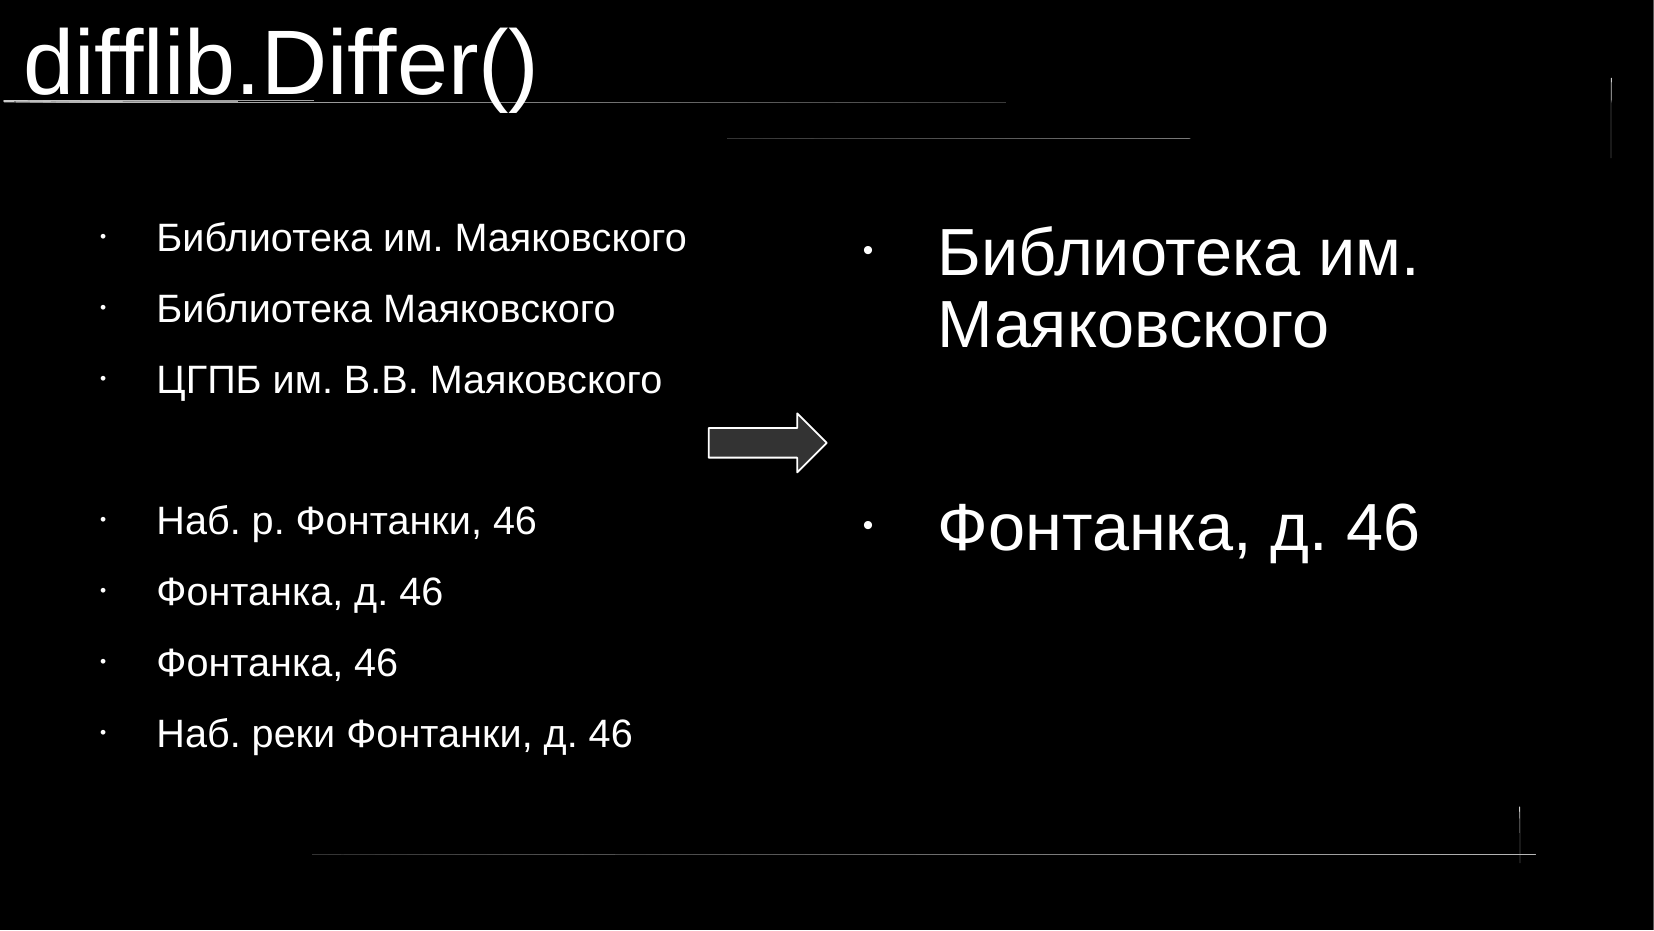

# difflib.Differ()
Библиотека им. Маяковского
Библиотека Маяковского
ЦГПБ им. В.В. Маяковского

Наб. р. Фонтанки, 46
Фонтанка, д. 46
Фонтанка, 46
Наб. реки Фонтанки, д. 46
Библиотека им. Маяковского

Фонтанка, д. 46

7